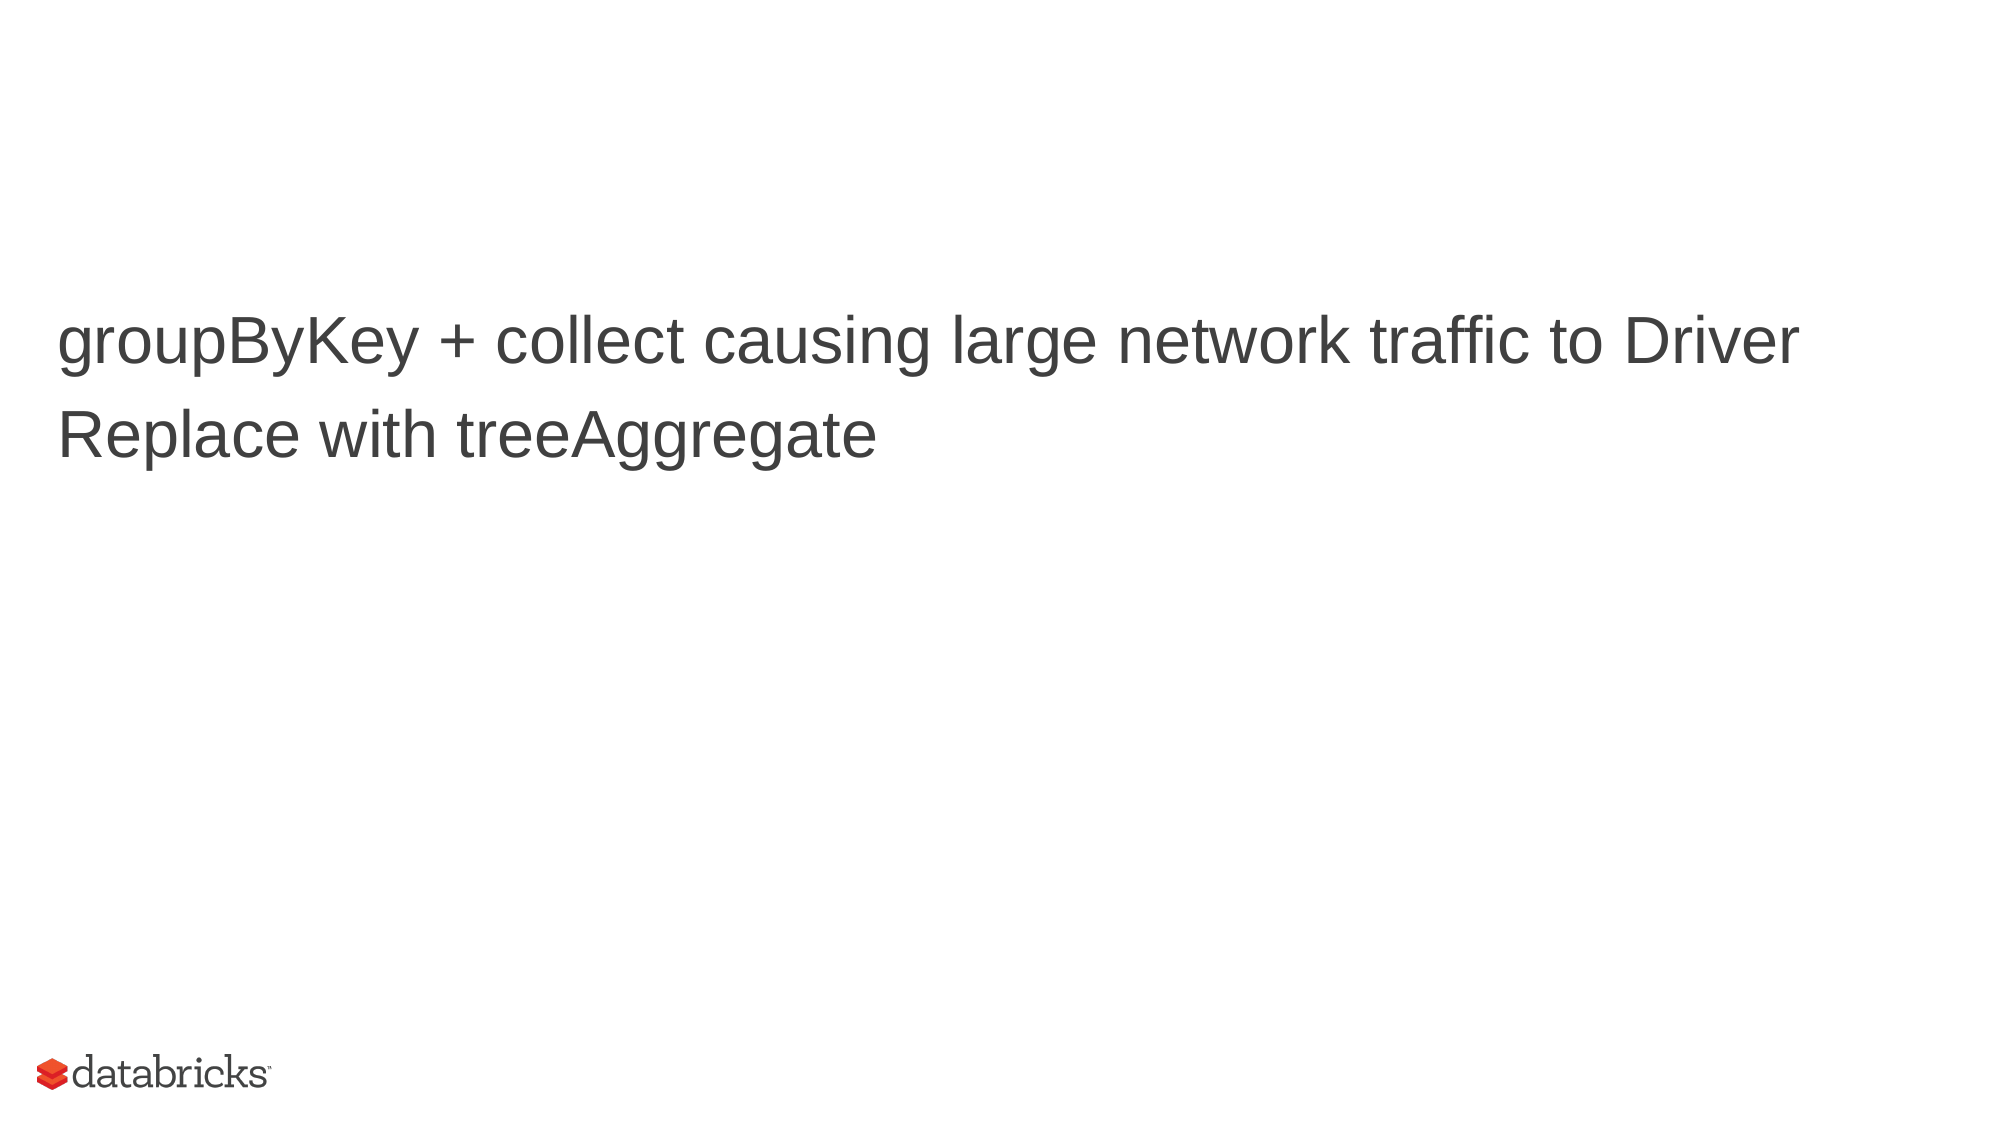

groupByKey + collect causing large network traffic to Driver
Replace with treeAggregate